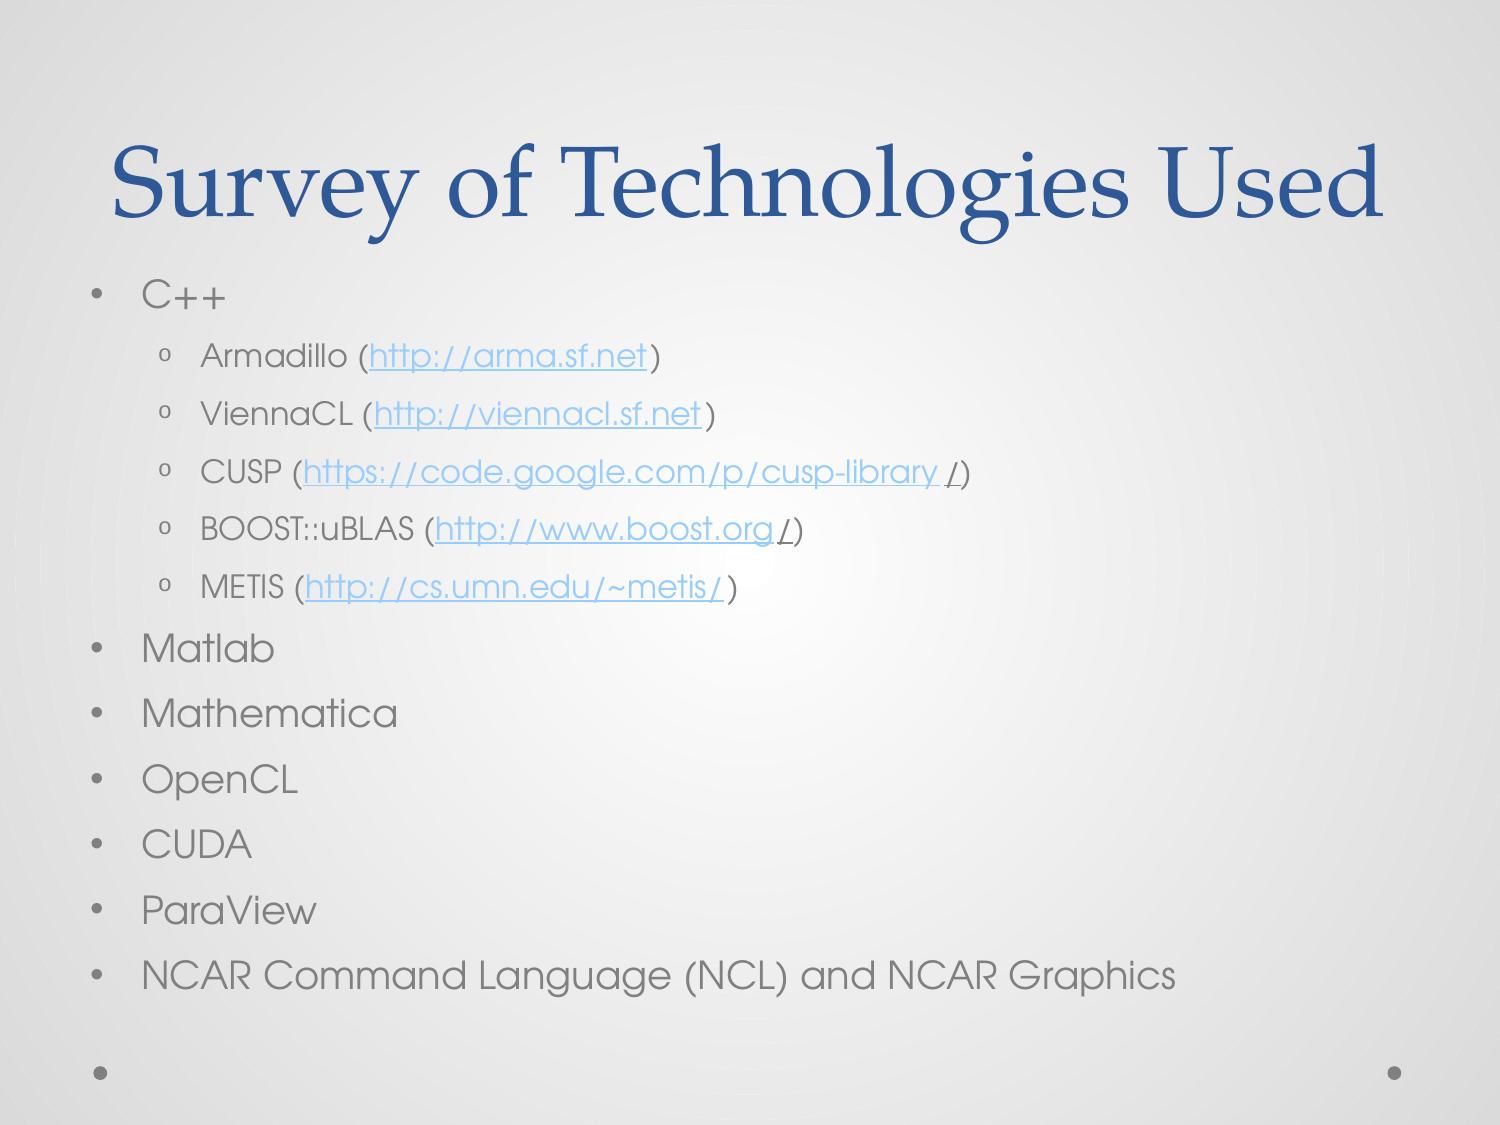

# Survey of Technologies Used
C++
Armadillo (http://arma.sf.net)
ViennaCL (http://viennacl.sf.net)
CUSP (https://code.google.com/p/cusp-library/)
BOOST::uBLAS (http://www.boost.org/)
METIS (http://cs.umn.edu/~metis/)
Matlab
Mathematica
OpenCL
CUDA
ParaView
NCAR Command Language (NCL) and NCAR Graphics